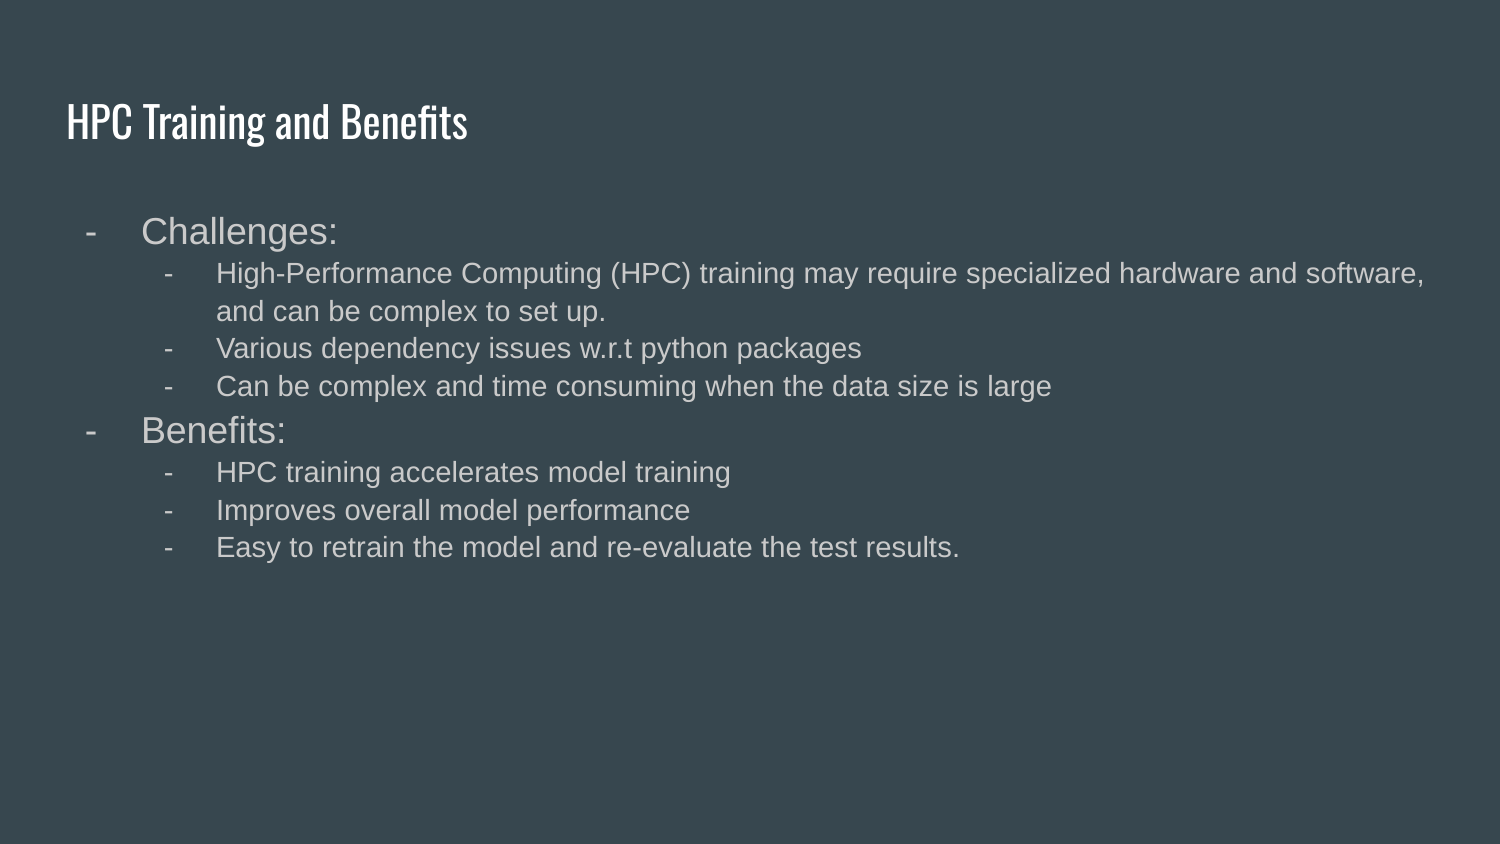

# HPC Training and Benefits
Challenges:
High-Performance Computing (HPC) training may require specialized hardware and software, and can be complex to set up.
Various dependency issues w.r.t python packages
Can be complex and time consuming when the data size is large
Benefits:
HPC training accelerates model training
Improves overall model performance
Easy to retrain the model and re-evaluate the test results.